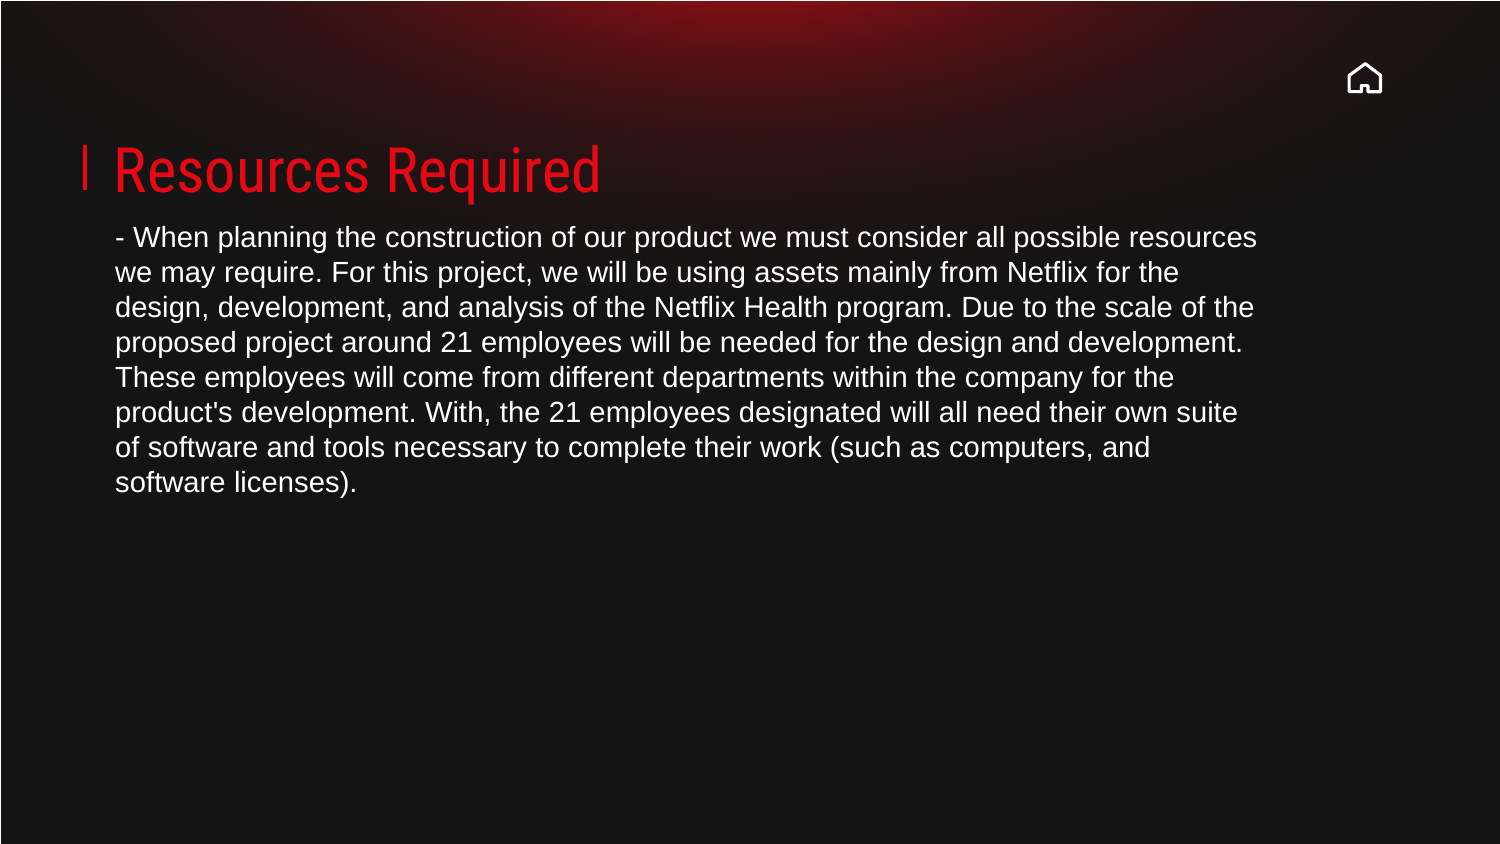

# Resources Required
- When planning the construction of our product we must consider all possible resources we may require. For this project, we will be using assets mainly from Netflix for the design, development, and analysis of the Netflix Health program. Due to the scale of the proposed project around 21 employees will be needed for the design and development. These employees will come from different departments within the company for the product's development. With, the 21 employees designated will all need their own suite of software and tools necessary to complete their work (such as computers, and software licenses).